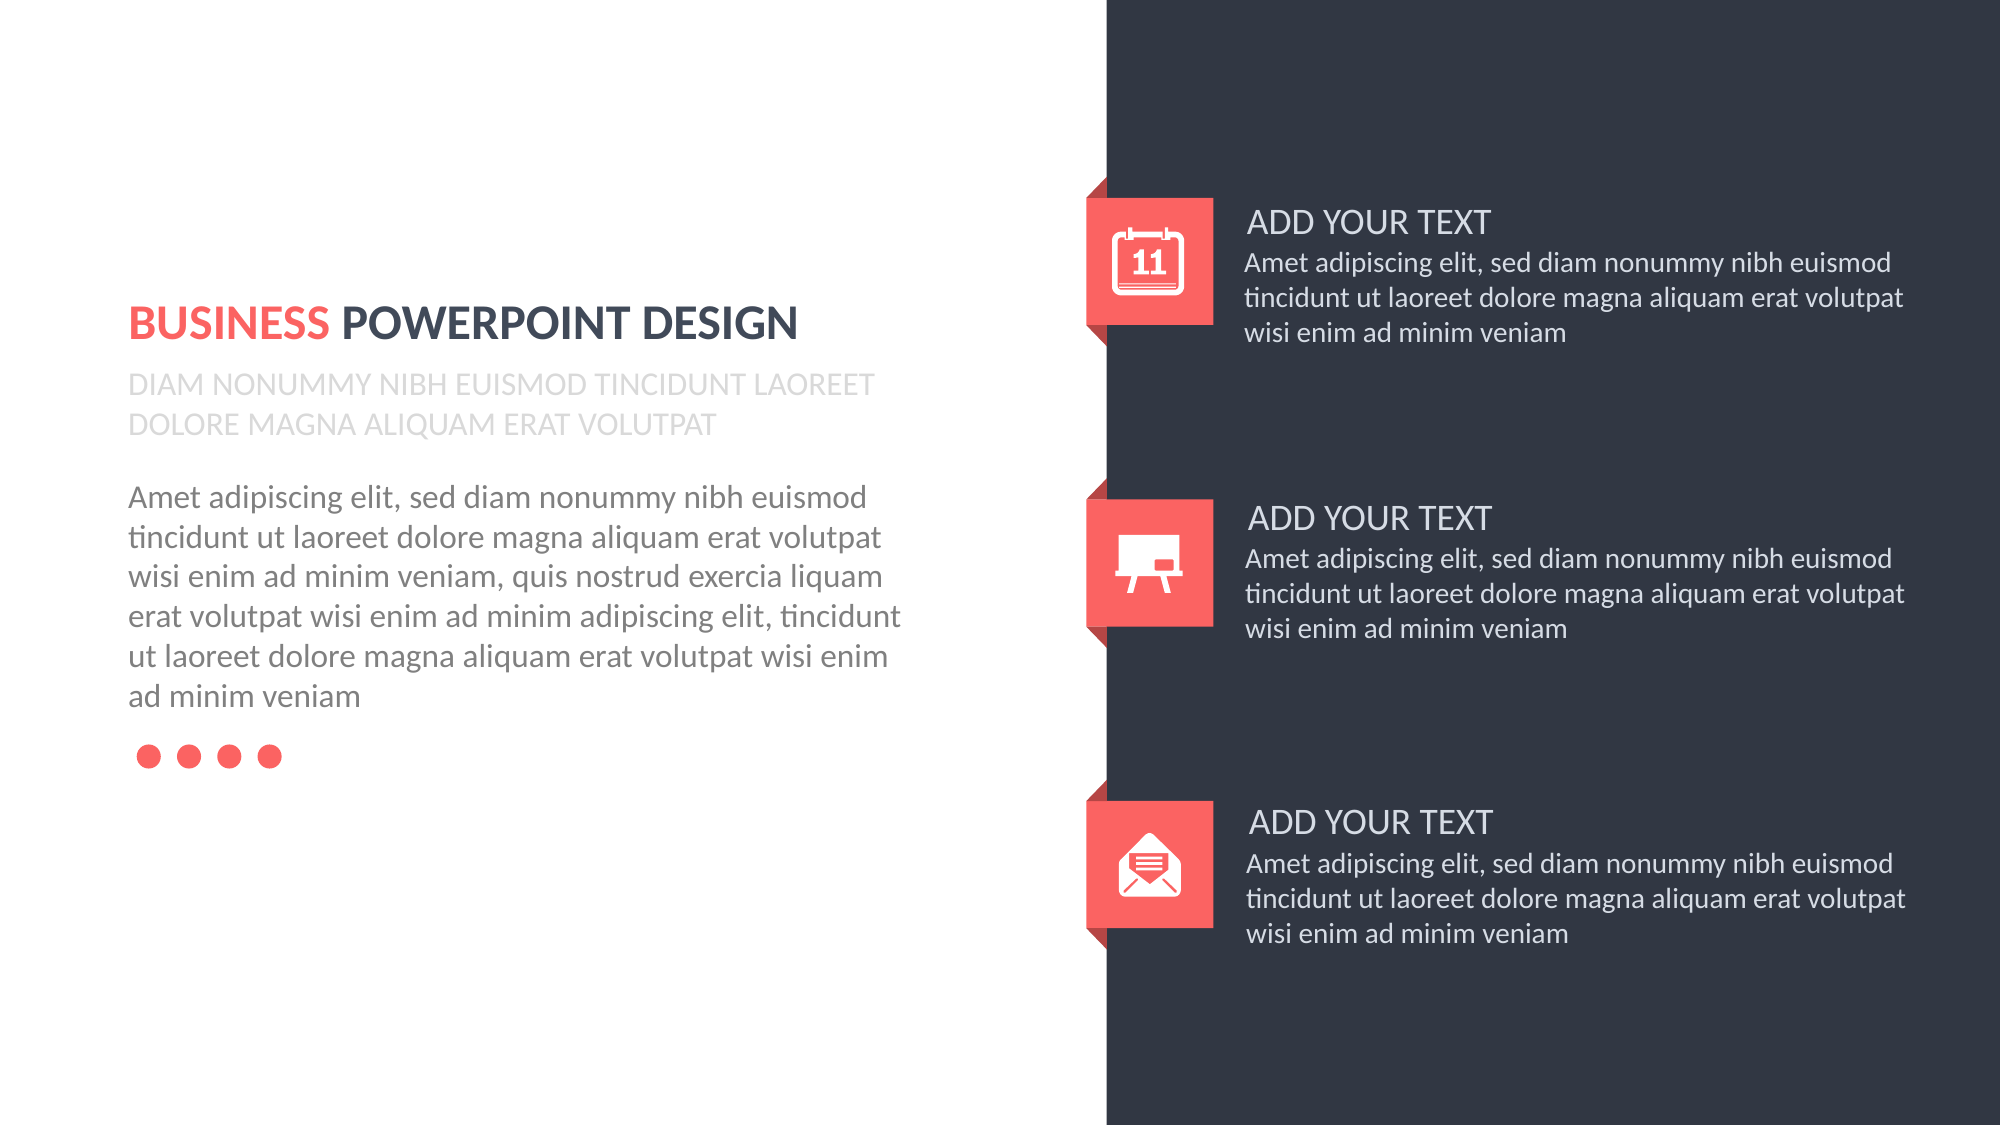

ADD YOUR TEXT

Amet adipiscing elit, sed diam nonummy nibh euismod tincidunt ut laoreet dolore magna aliquam erat volutpat wisi enim ad minim veniam
BUSINESS POWERPOINT DESIGN
DIAM NONUMMY NIBH EUISMOD TINCIDUNT LAOREET DOLORE MAGNA ALIQUAM ERAT VOLUTPAT
Amet adipiscing elit, sed diam nonummy nibh euismod tincidunt ut laoreet dolore magna aliquam erat volutpat wisi enim ad minim veniam, quis nostrud exercia liquam erat volutpat wisi enim ad minim adipiscing elit, tincidunt ut laoreet dolore magna aliquam erat volutpat wisi enim ad minim veniam

ADD YOUR TEXT
Amet adipiscing elit, sed diam nonummy nibh euismod tincidunt ut laoreet dolore magna aliquam erat volutpat wisi enim ad minim veniam

ADD YOUR TEXT

Amet adipiscing elit, sed diam nonummy nibh euismod tincidunt ut laoreet dolore magna aliquam erat volutpat wisi enim ad minim veniam